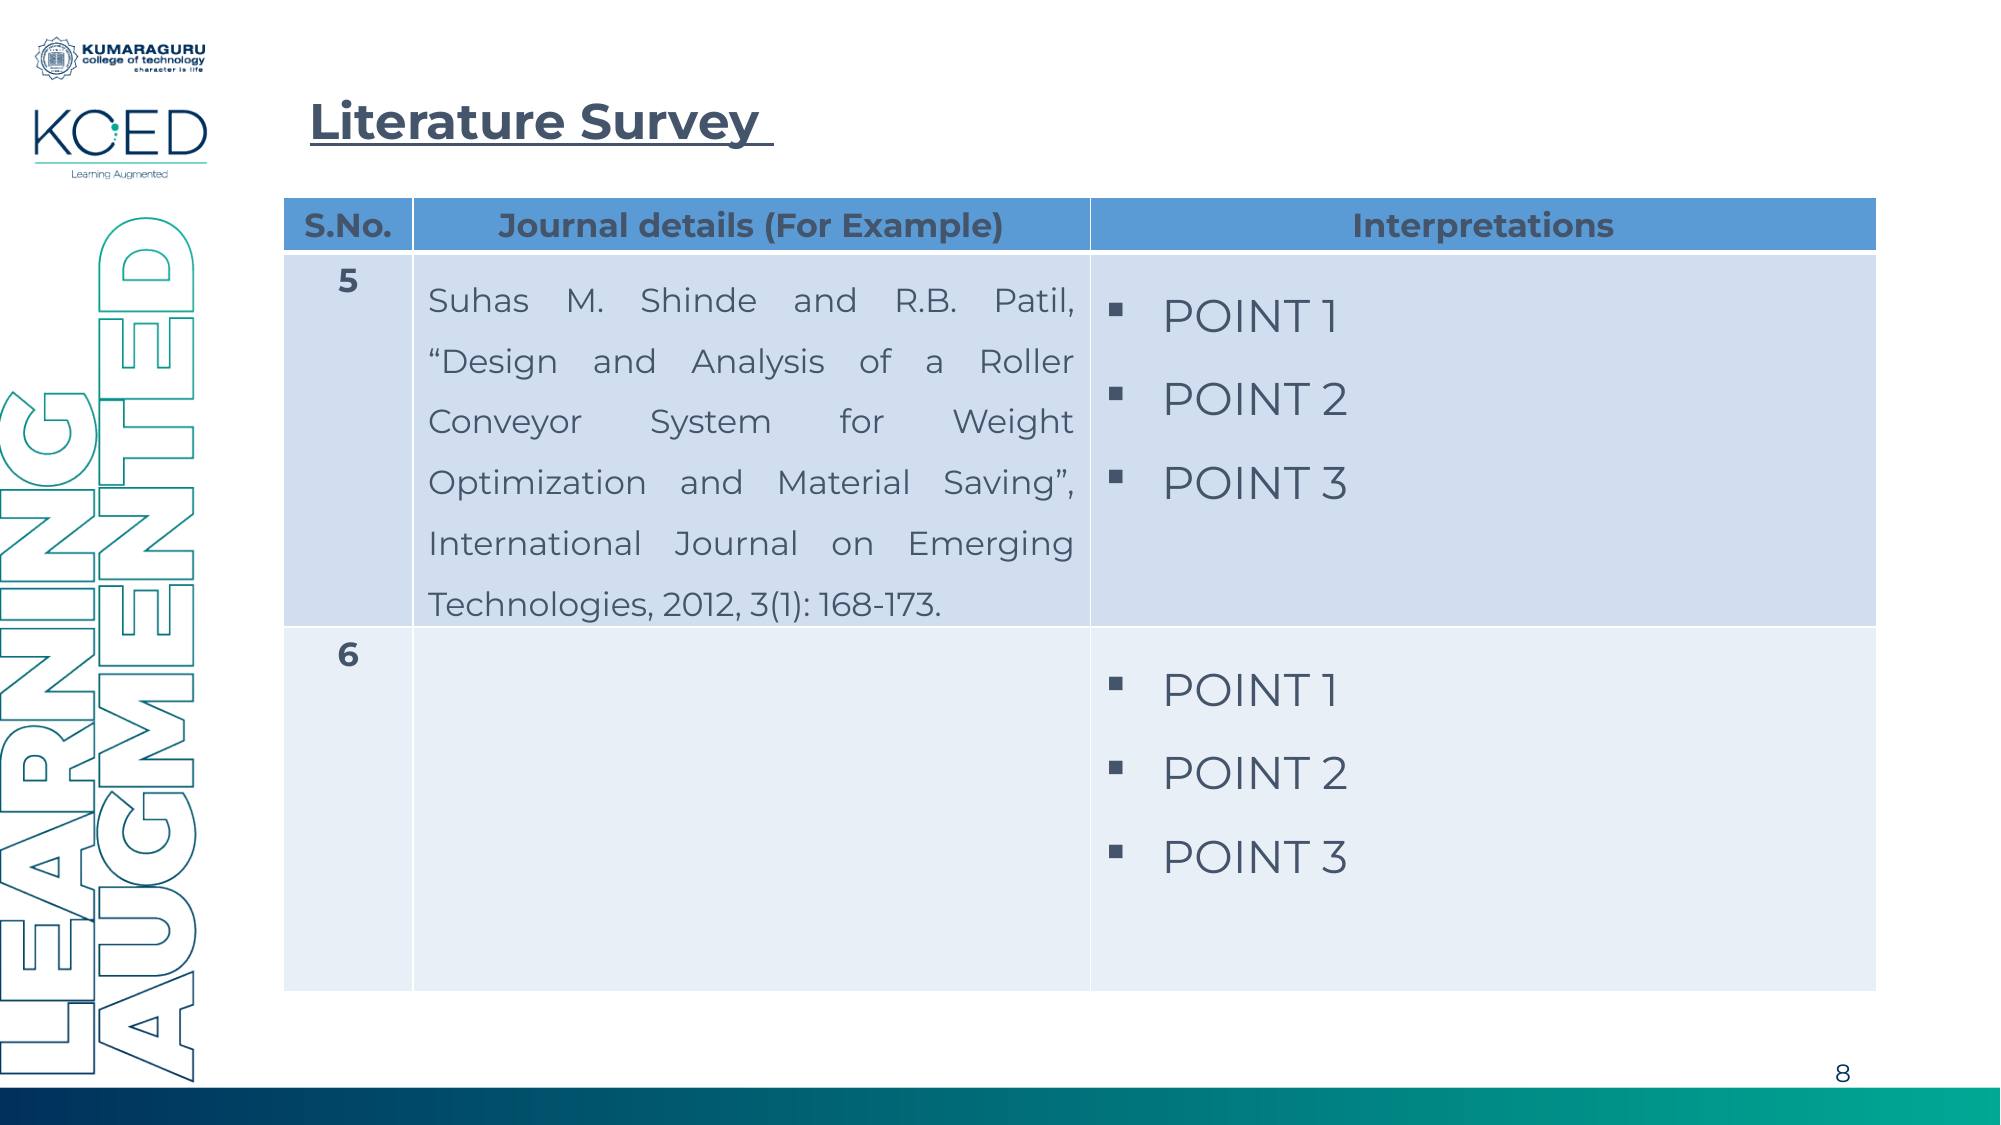

Literature Survey
| S.No. | Journal details (For Example) | Interpretations |
| --- | --- | --- |
| 5 | Suhas M. Shinde and R.B. Patil, “Design and Analysis of a Roller Conveyor System for Weight Optimization and Material Saving”, International Journal on Emerging Technologies, 2012, 3(1): 168-173. | POINT 1 POINT 2 POINT 3 |
| 6 |  | POINT 1 POINT 2 POINT 3 |
8